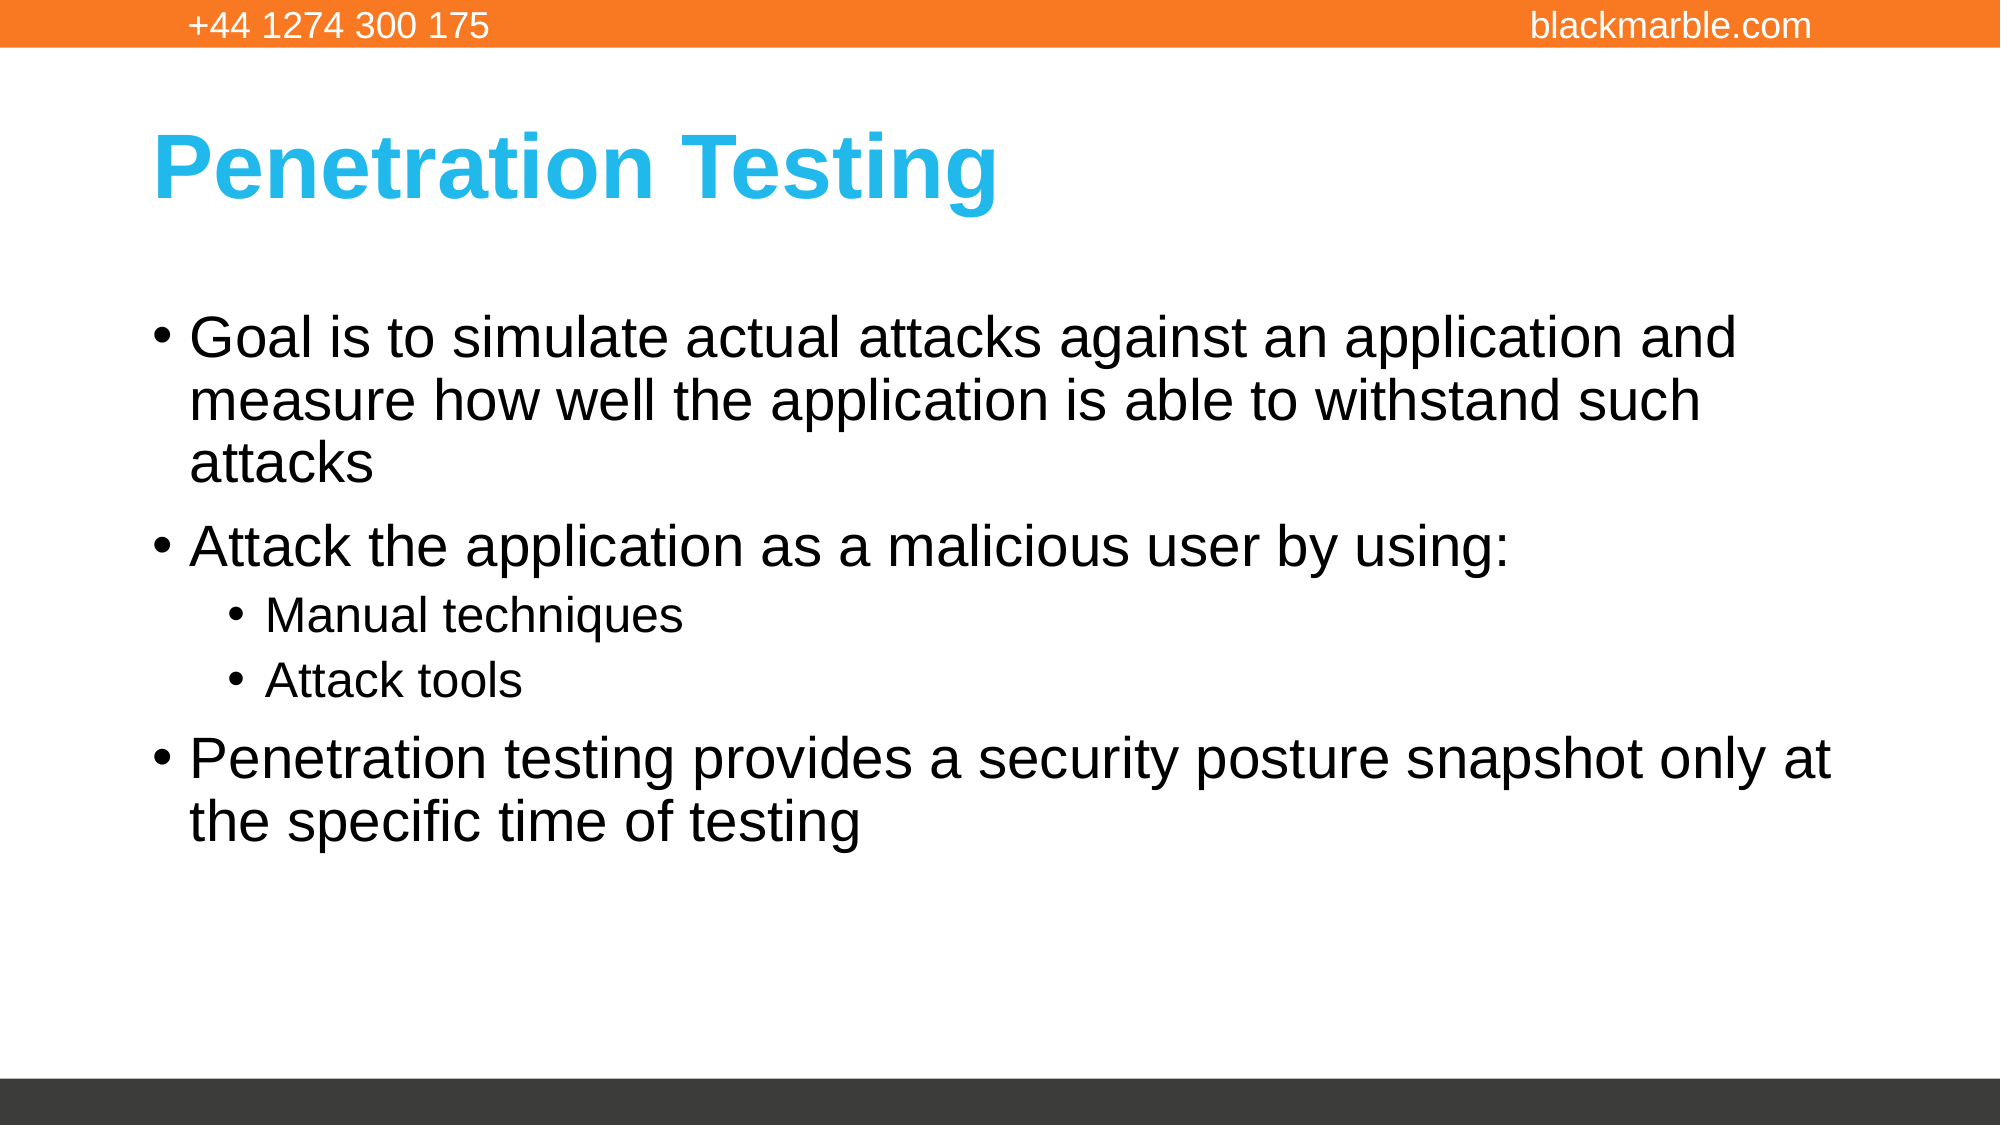

# Penetration Testing
Goal is to simulate actual attacks against an application and measure how well the application is able to withstand such attacks
Attack the application as a malicious user by using:
Manual techniques
Attack tools
Penetration testing provides a security posture snapshot only at the specific time of testing